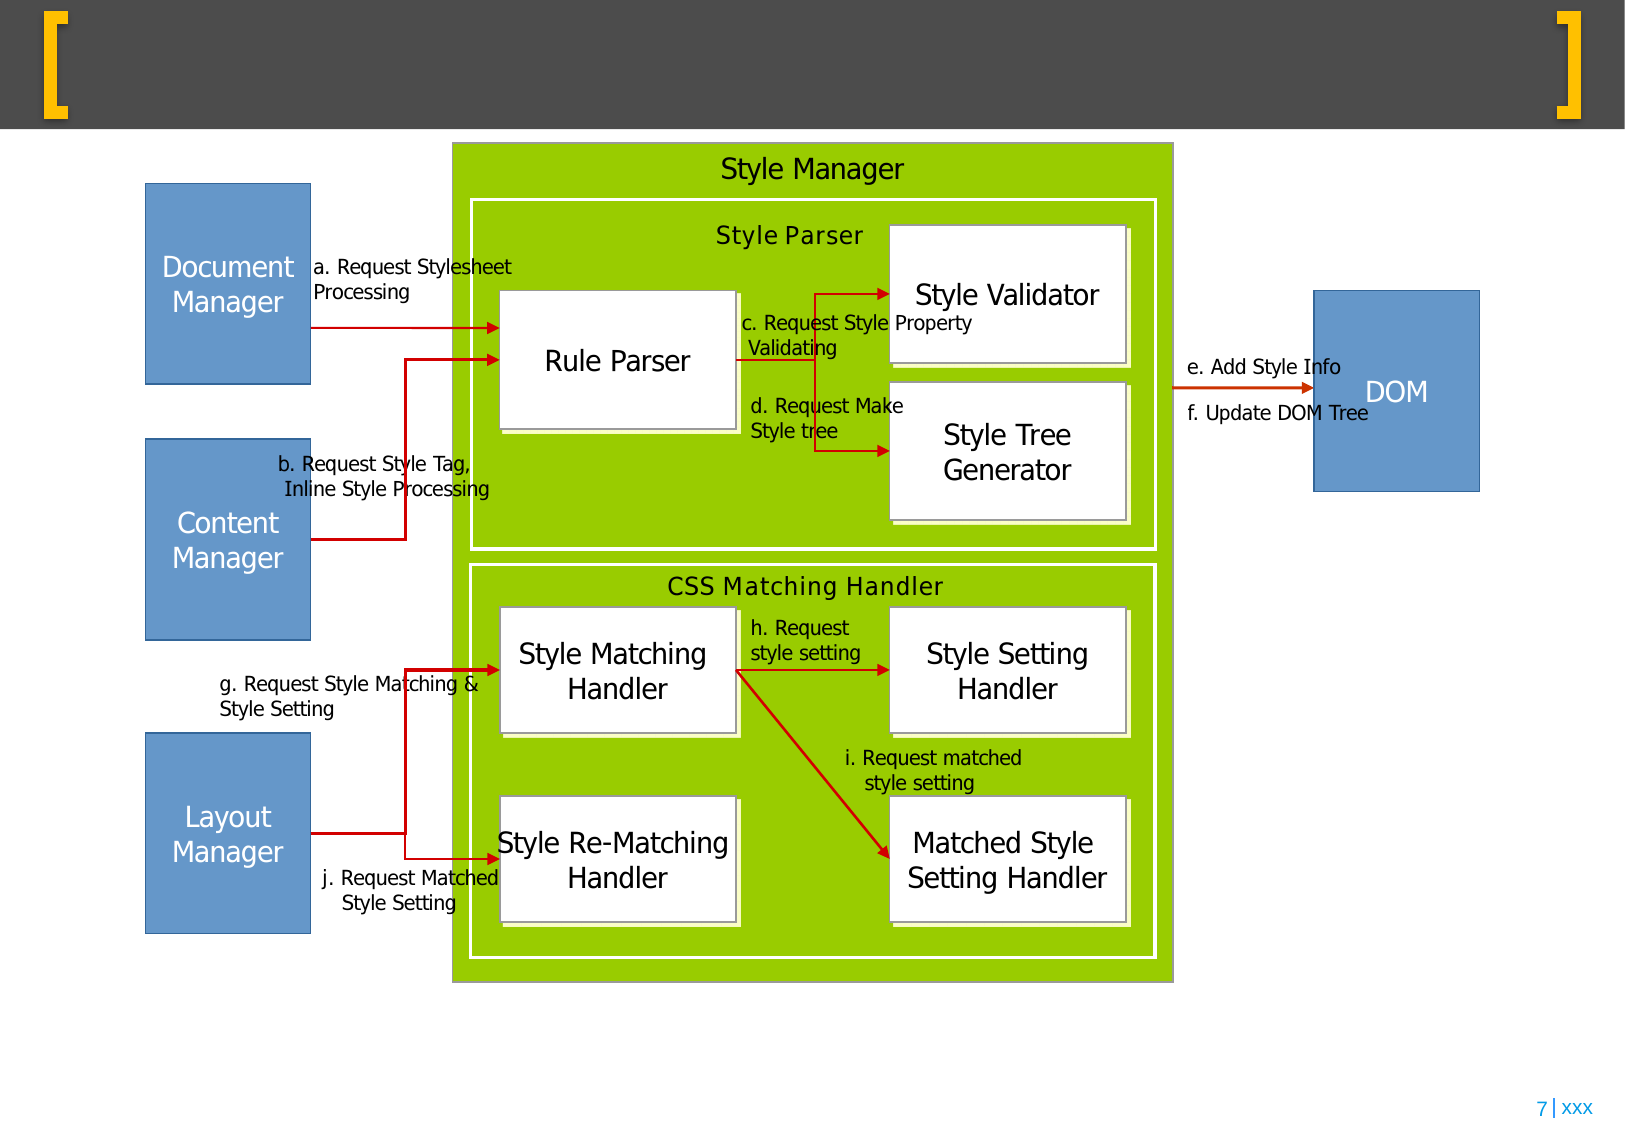

#

Style Manager
Document
Manager

Style Parser
Style Validator
a. Request Stylesheet
Processing
Rule Parser
DOM

c. Request Style Property
 Validating

e. Add Style Info
Style Tree
Generator

d. Request Make
Style tree
f. Update DOM Tree
Content
Manager
b. Request Style Tag,
 Inline Style Processing

CSS Matching Handler
Style Matching
Handler
Style Setting
Handler
h. Request
style setting
g. Request Style Matching &
Style Setting
Layout
Manager
i. Request matched
   style setting
Matched Style
Setting Handler
Style Re-Matching
Handler
j. Request Matched
   Style Setting